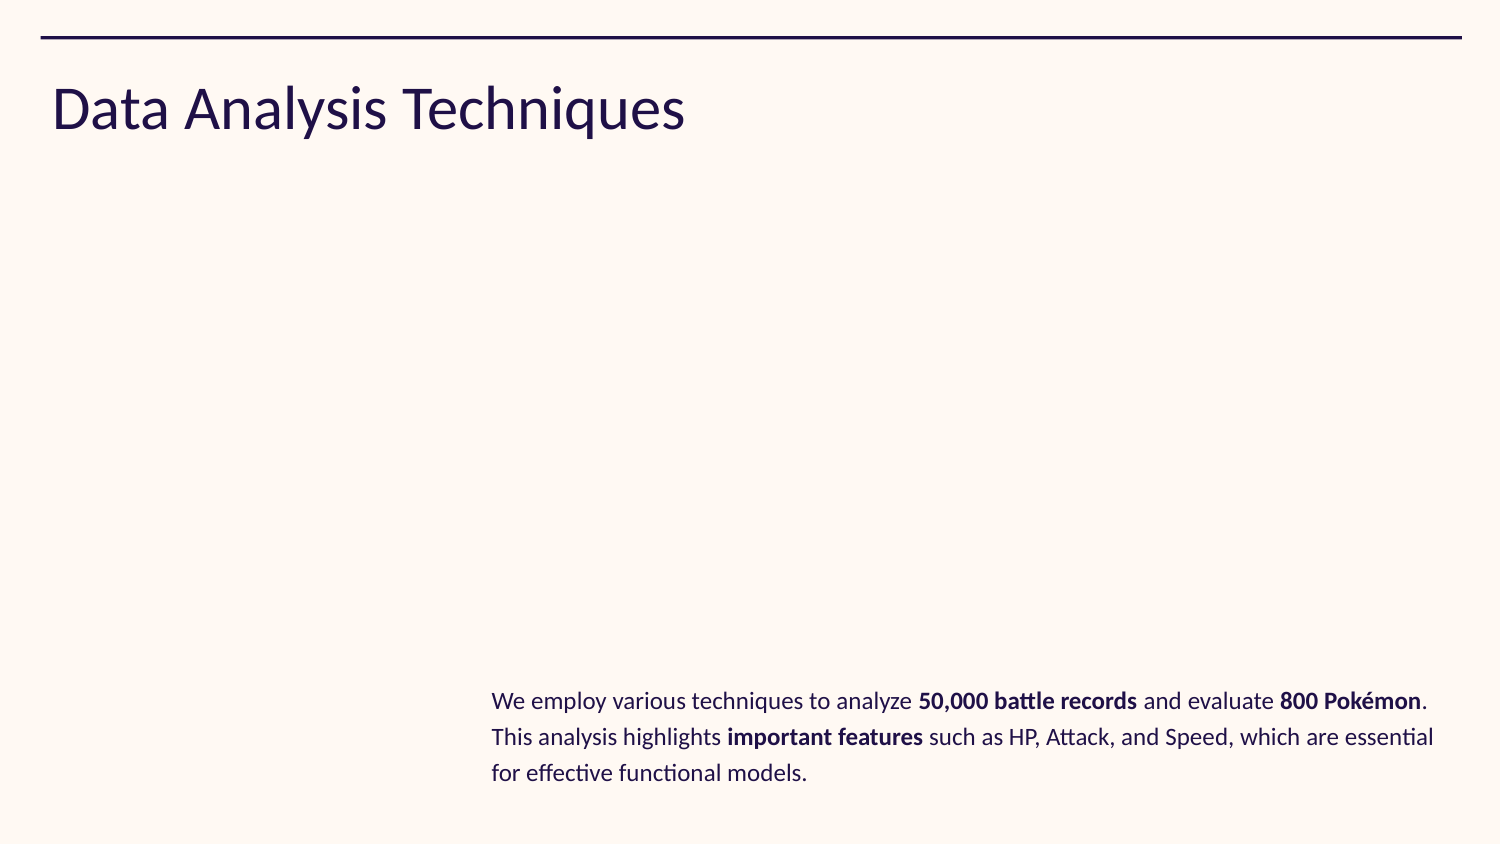

# Data Analysis Techniques
We employ various techniques to analyze 50,000 battle records and evaluate 800 Pokémon. This analysis highlights important features such as HP, Attack, and Speed, which are essential for effective functional models.